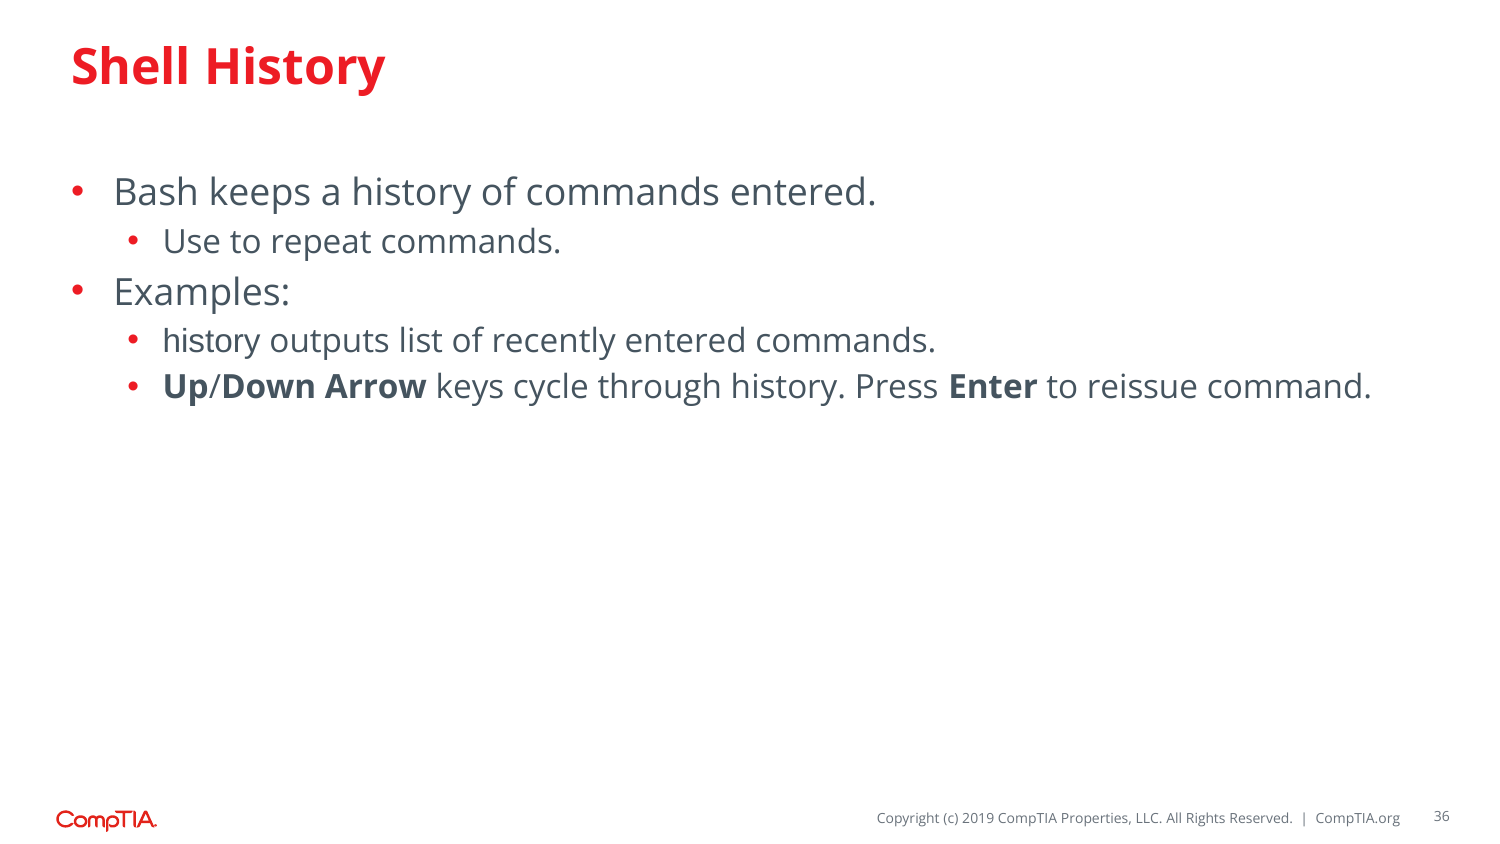

# Shell History
Bash keeps a history of commands entered.
Use to repeat commands.
Examples:
history outputs list of recently entered commands.
Up/Down Arrow keys cycle through history. Press Enter to reissue command.
36